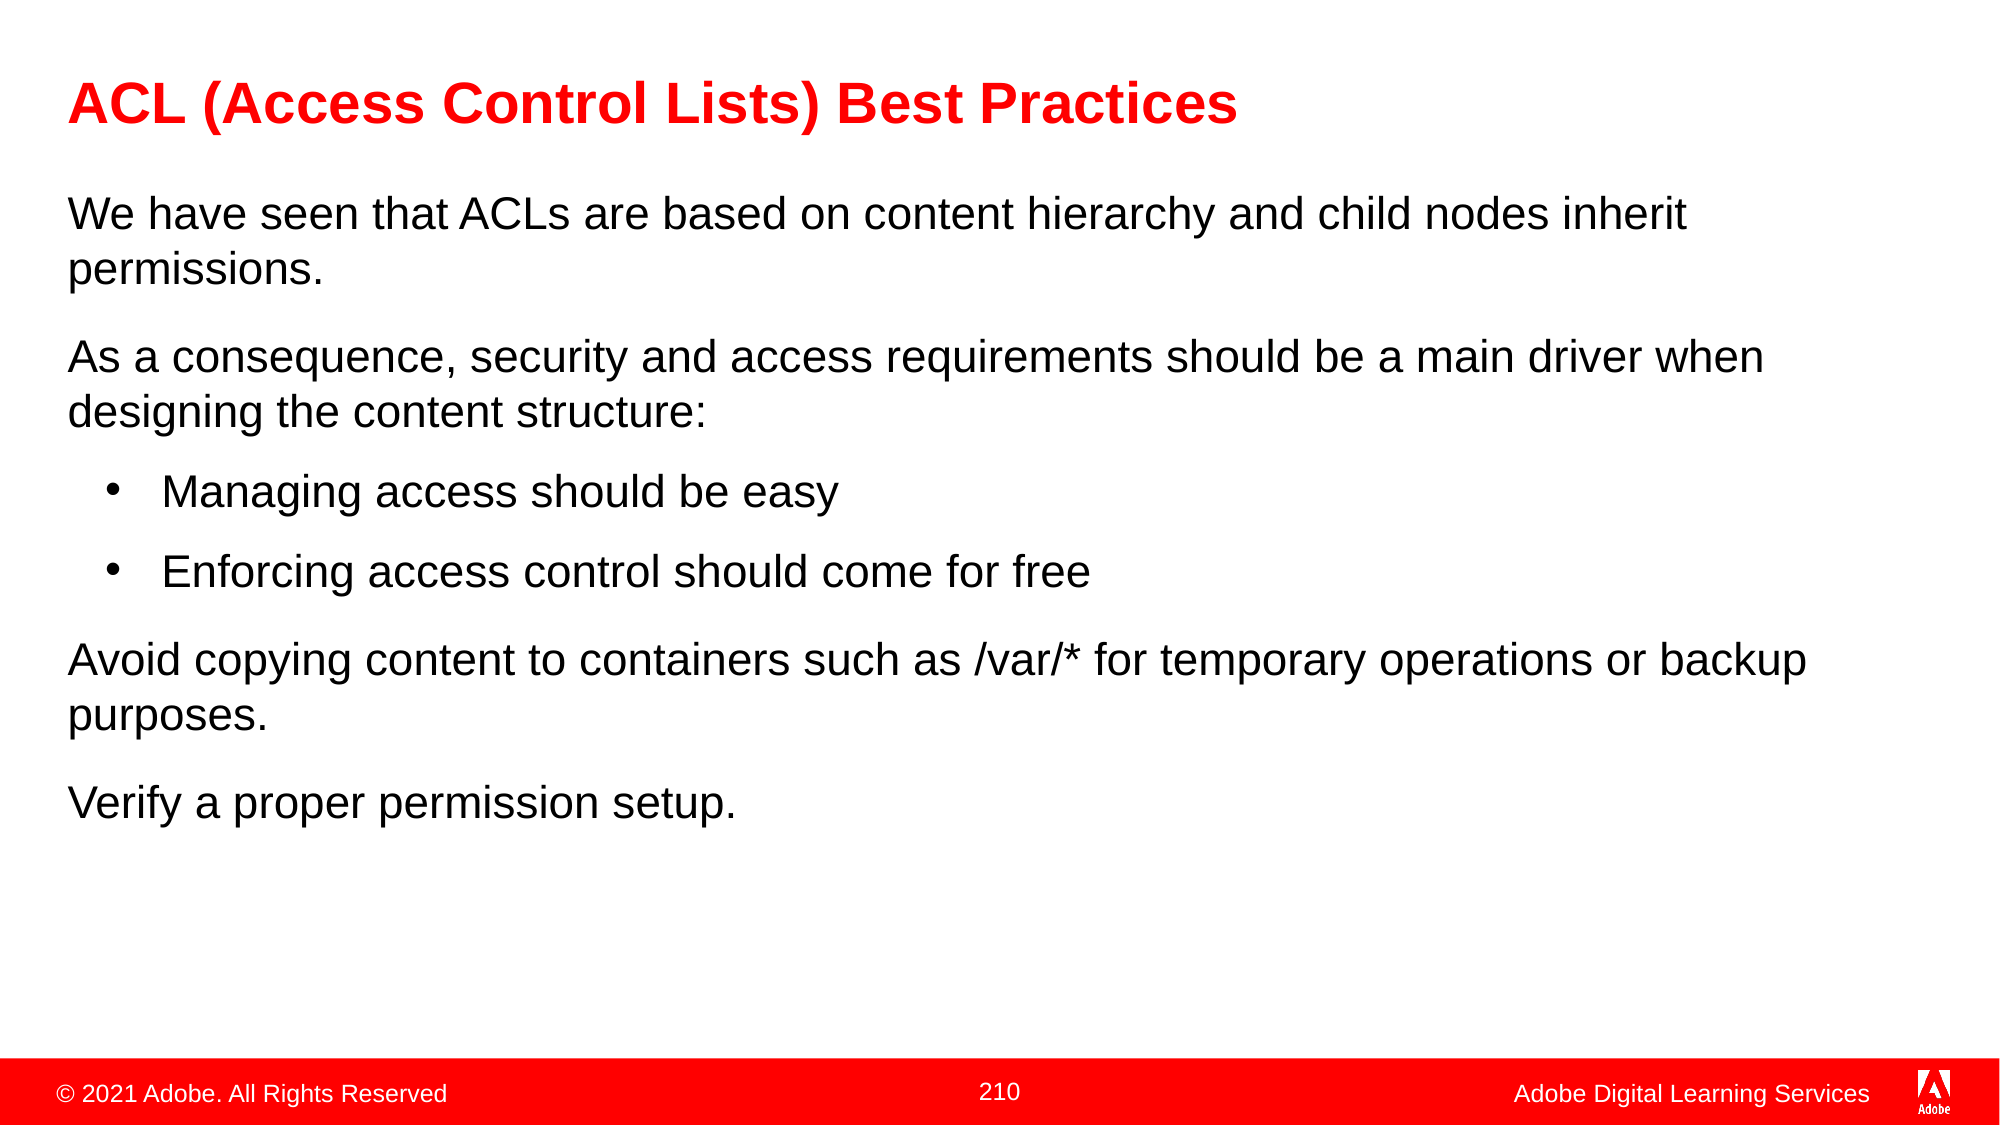

# ACL (Access Control Lists) Best Practices
We have seen that ACLs are based on content hierarchy and child nodes inherit permissions.
As a consequence, security and access requirements should be a main driver when designing the content structure:
Managing access should be easy
Enforcing access control should come for free
Avoid copying content to containers such as /var/* for temporary operations or backup purposes.
Verify a proper permission setup.